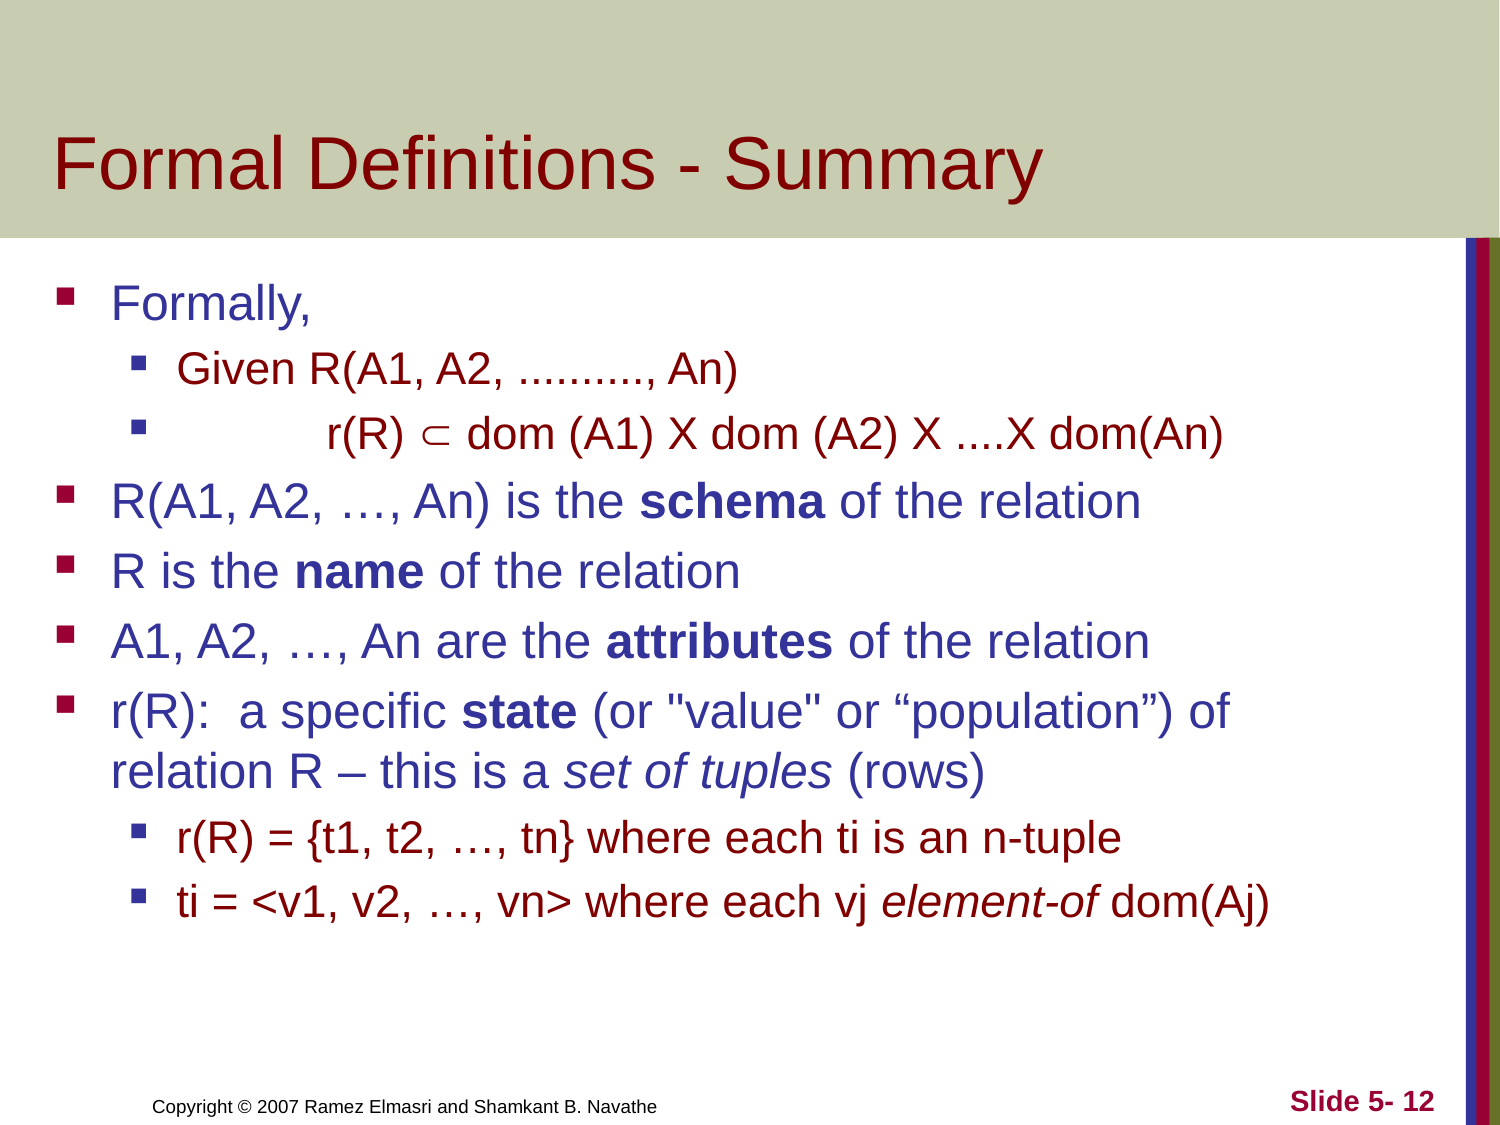

# Formal Definitions - Summary
Formally,
Given R(A1, A2, .........., An)
 	r(R) ⊂ dom (A1) X dom (A2) X ....X dom(An)
R(A1, A2, …, An) is the schema of the relation
R is the name of the relation
A1, A2, …, An are the attributes of the relation
r(R):  a specific state (or "value" or “population”) of relation R – this is a set of tuples (rows)
r(R) = {t1, t2, …, tn} where each ti is an n-tuple
ti = <v1, v2, …, vn> where each vj element-of dom(Aj)
Slide 5- 12